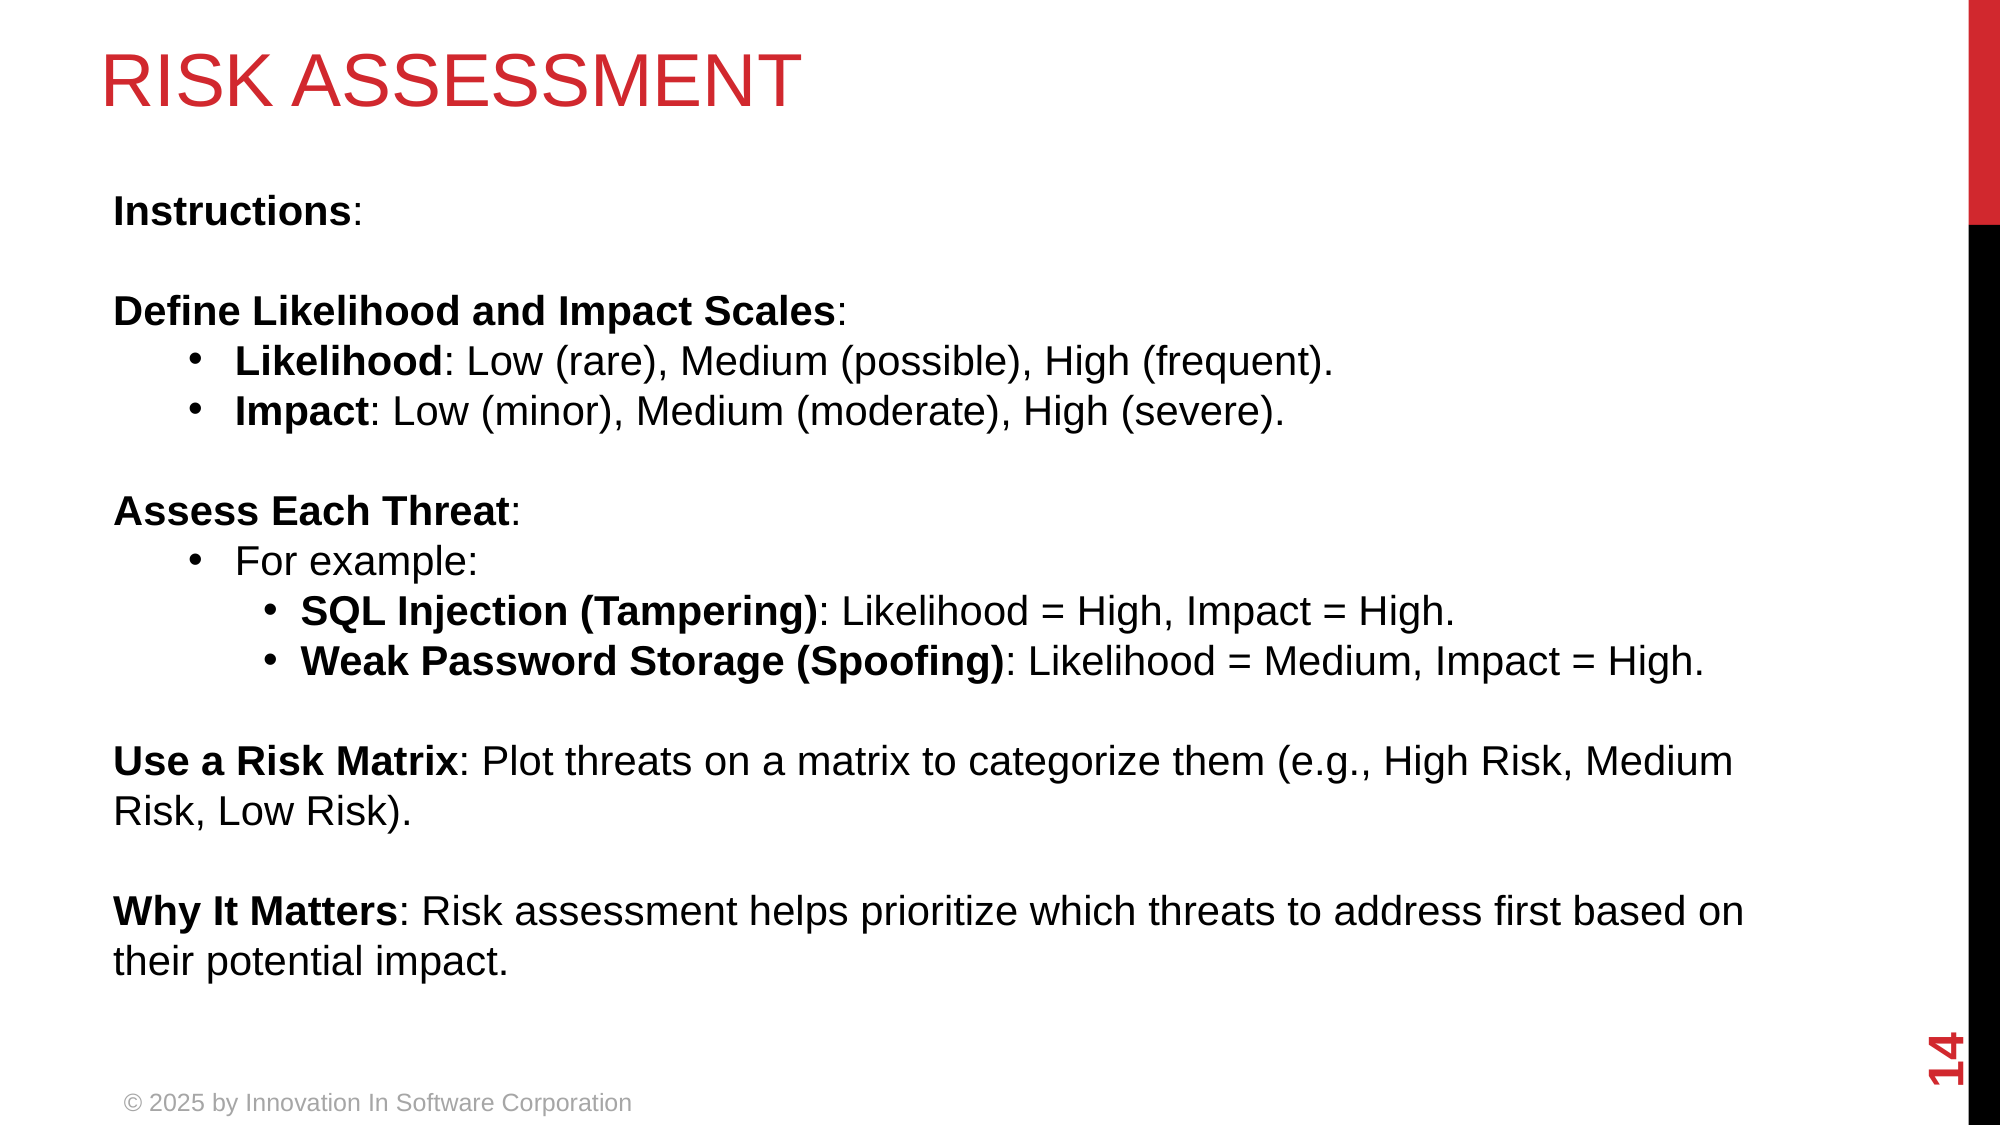

# Risk assessment
Instructions:

Define Likelihood and Impact Scales:
Likelihood: Low (rare), Medium (possible), High (frequent).
Impact: Low (minor), Medium (moderate), High (severe).

Assess Each Threat:
For example:
SQL Injection (Tampering): Likelihood = High, Impact = High.
Weak Password Storage (Spoofing): Likelihood = Medium, Impact = High.

Use a Risk Matrix: Plot threats on a matrix to categorize them (e.g., High Risk, Medium Risk, Low Risk).

Why It Matters: Risk assessment helps prioritize which threats to address first based on their potential impact.
Virtualization
14
© 2025 by Innovation In Software Corporation